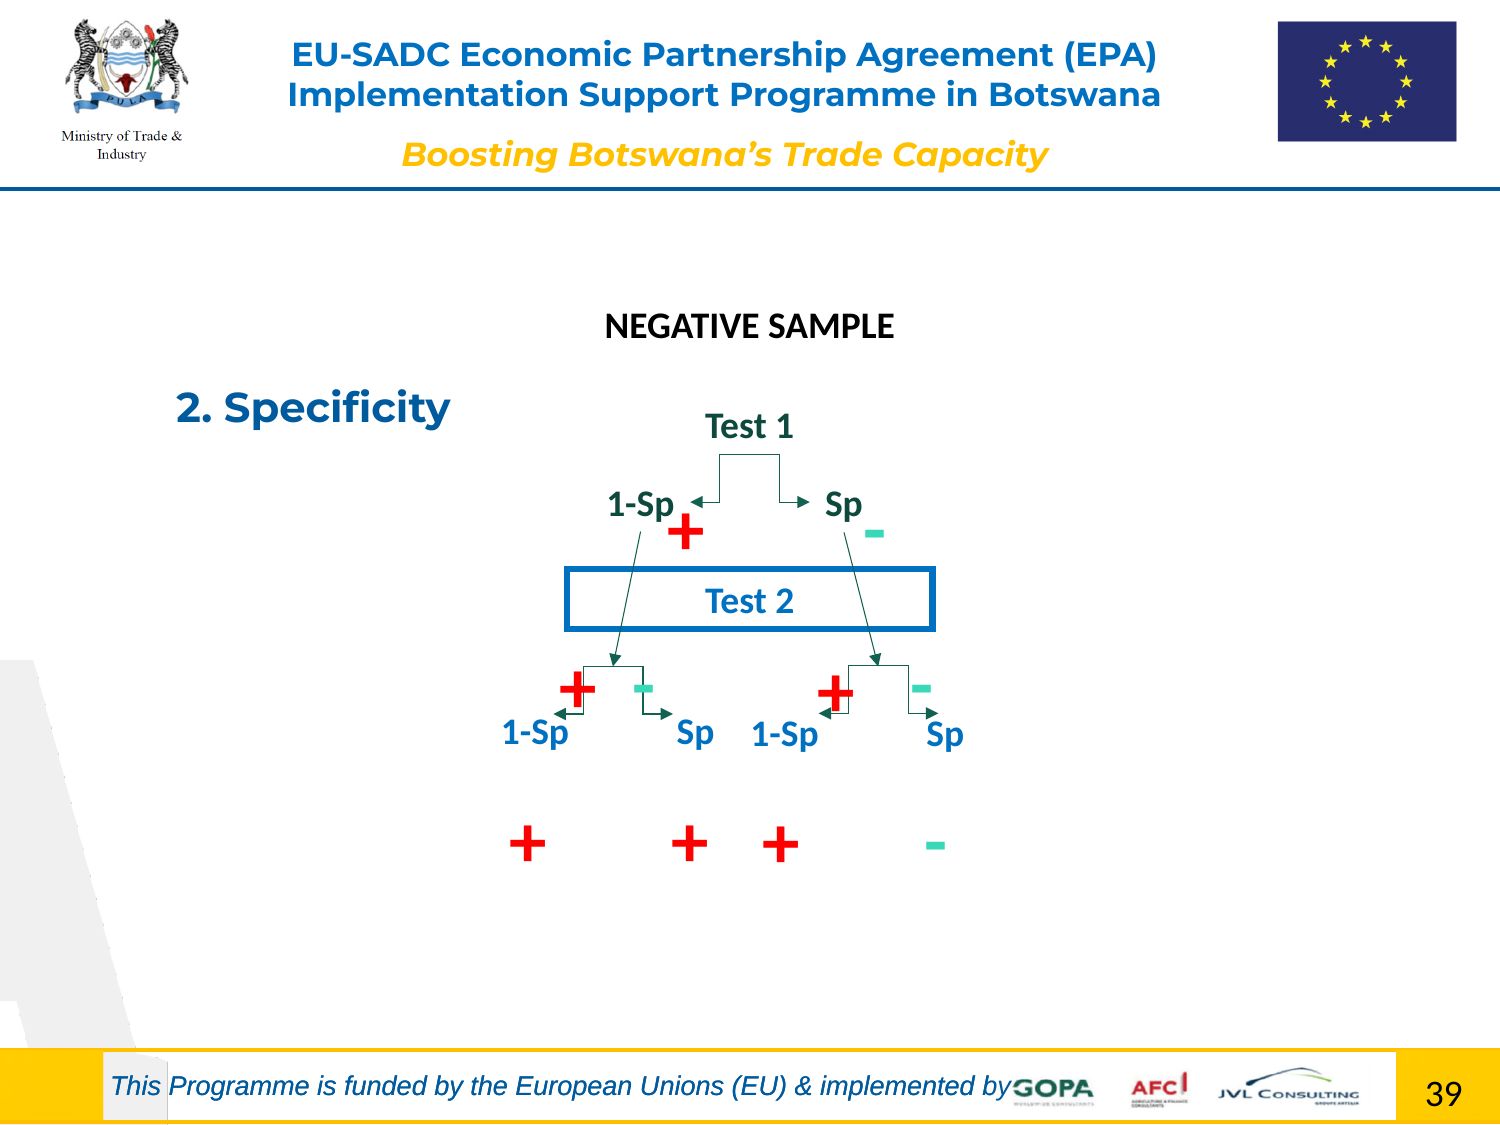

NEGATIVE SAMPLE
2. Specificity
Test 1
-
+
1-Sp
Sp
Test 2
-
-
+
+
1-Sp
Sp
1-Sp
Sp
-
+
+
+
39